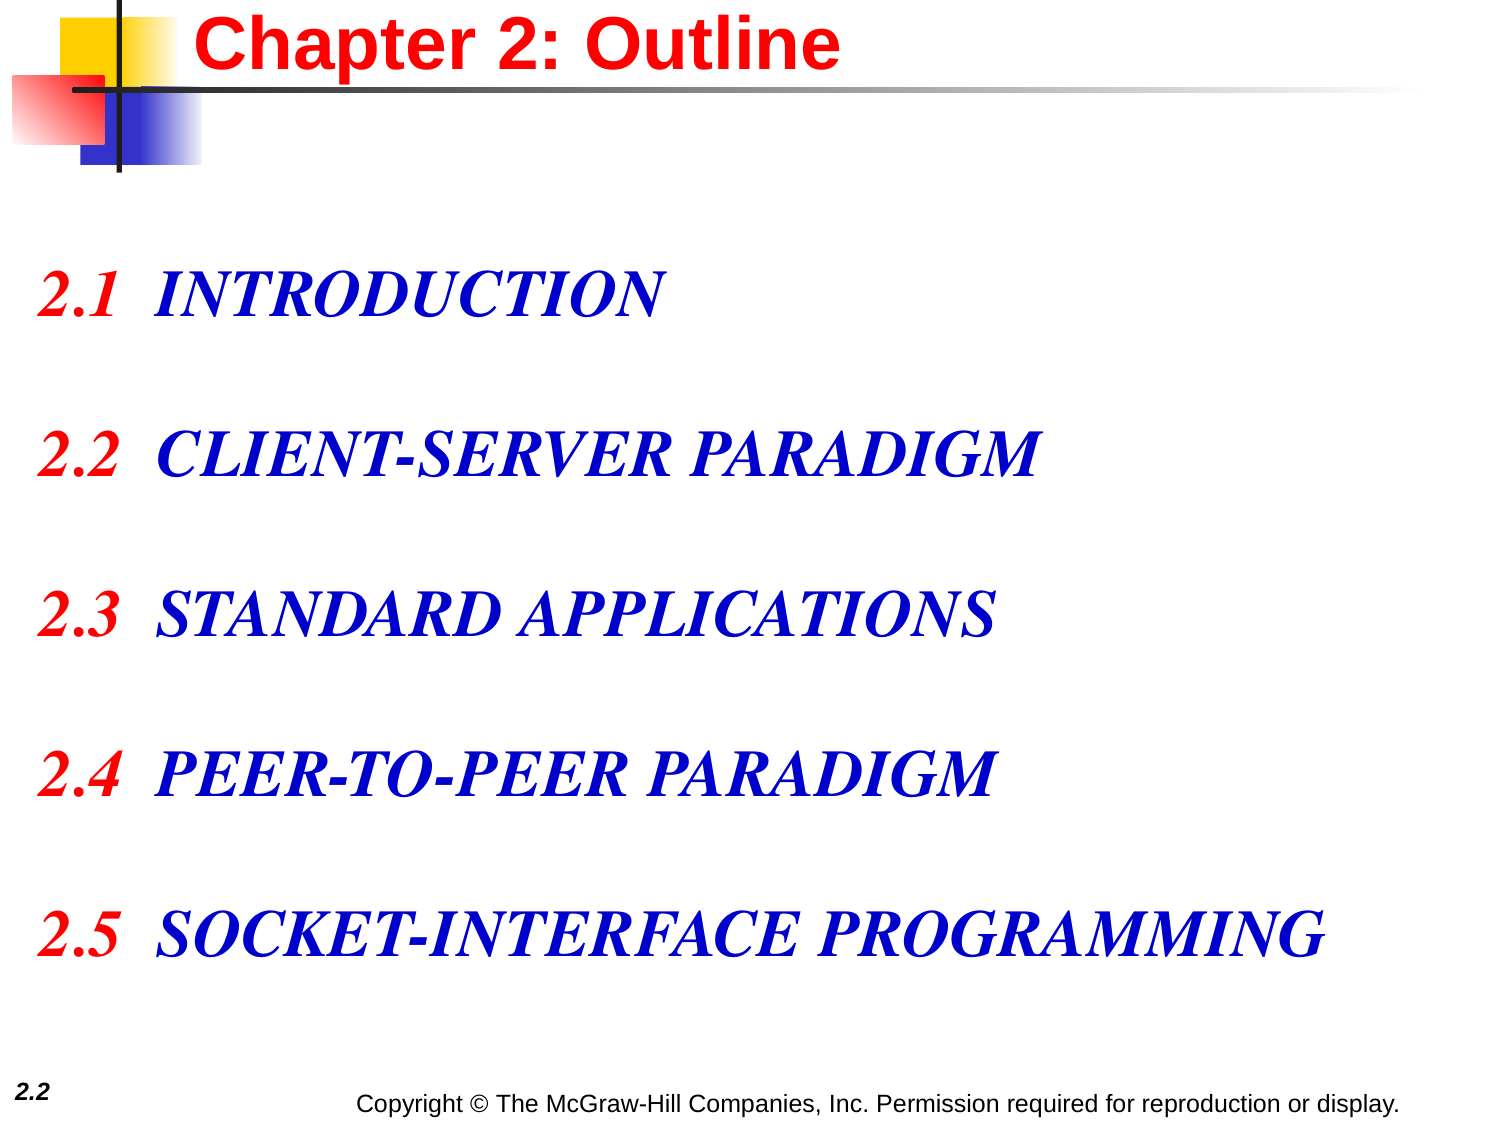

Chapter 2: Outline

2.1  INTRODUCTION
2.2  CLIENT-SERVER PARADIGM
2.3  STANDARD APPLICATIONS
2.4  PEER-TO-PEER PARADIGM
2.5  SOCKET-INTERFACE PROGRAMMING

2.2